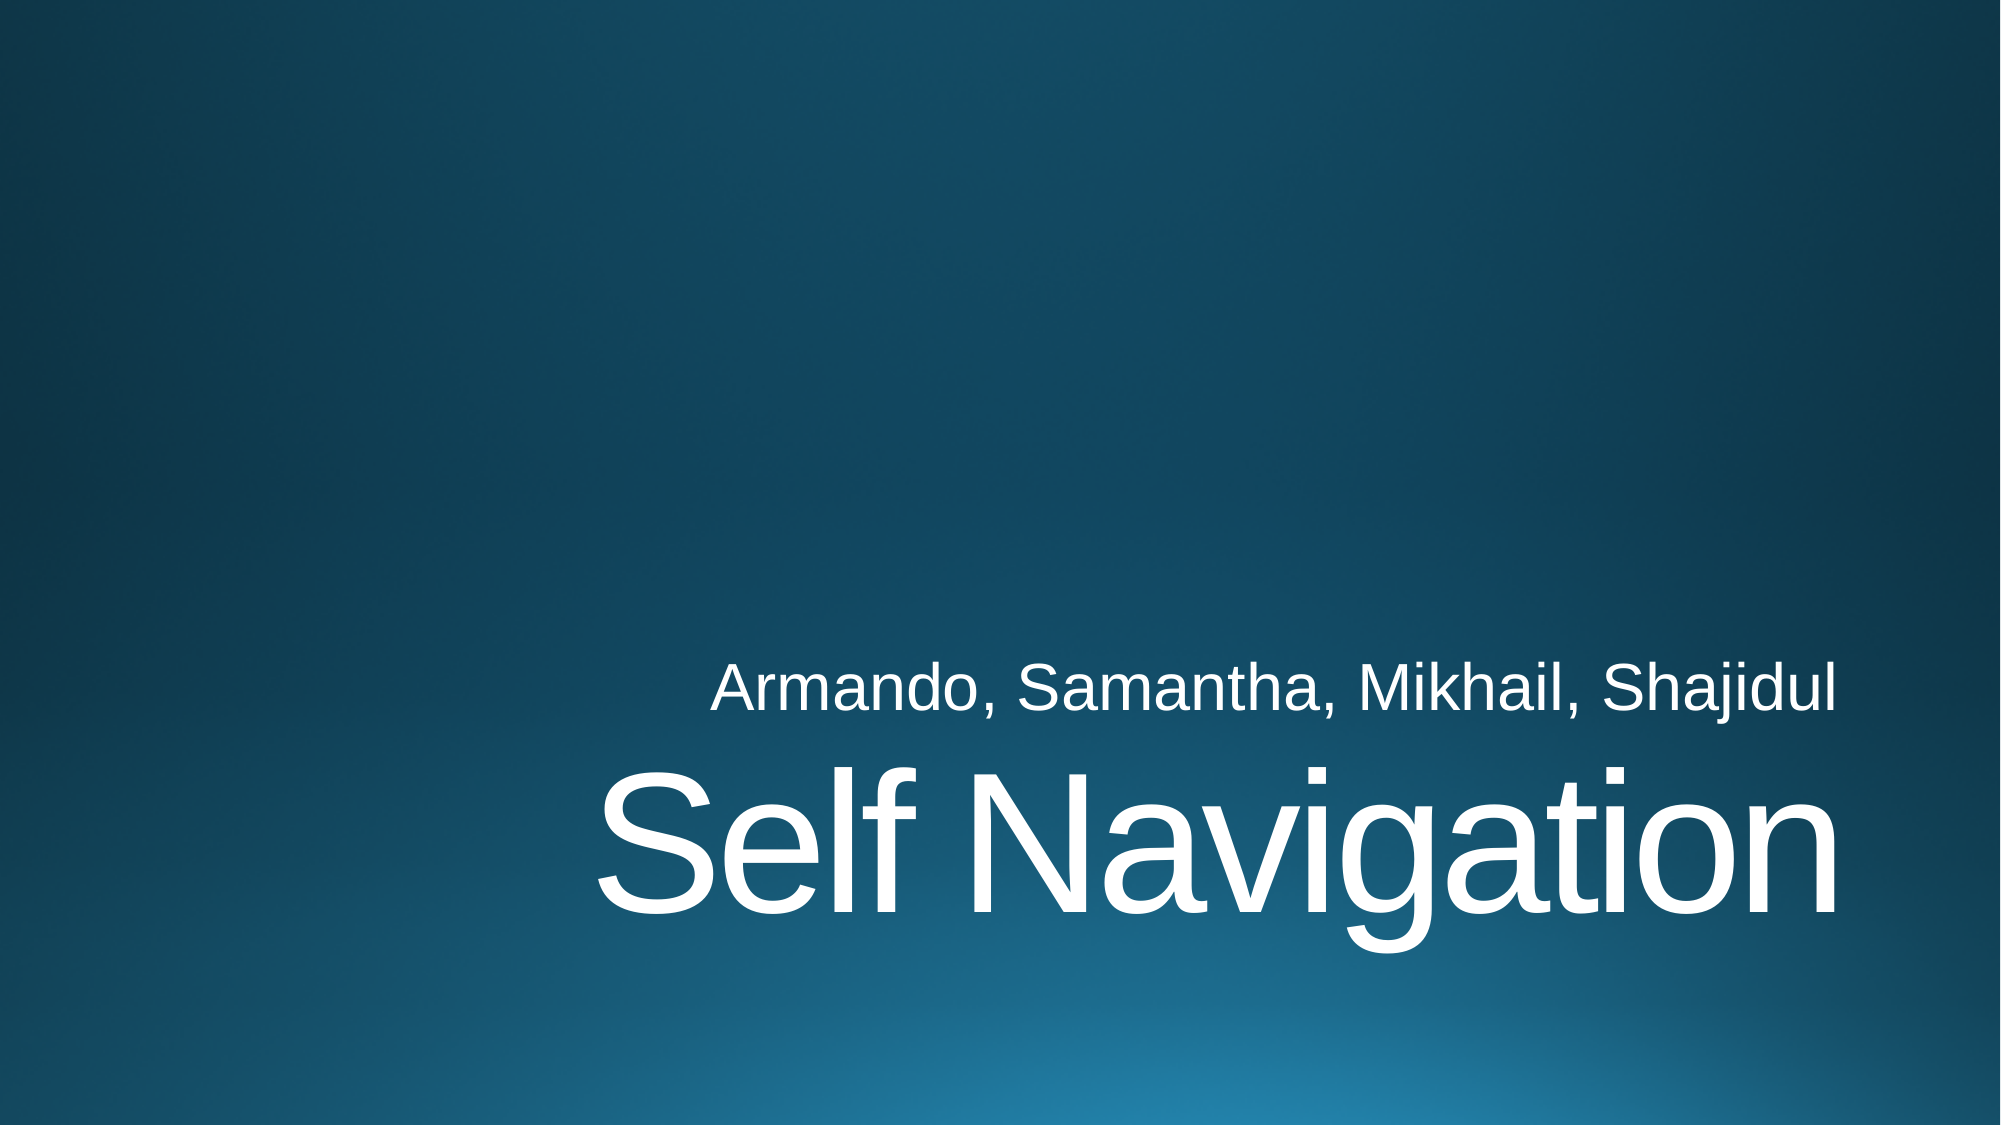

Armando, Samantha, Mikhail, Shajidul
# Self Navigation